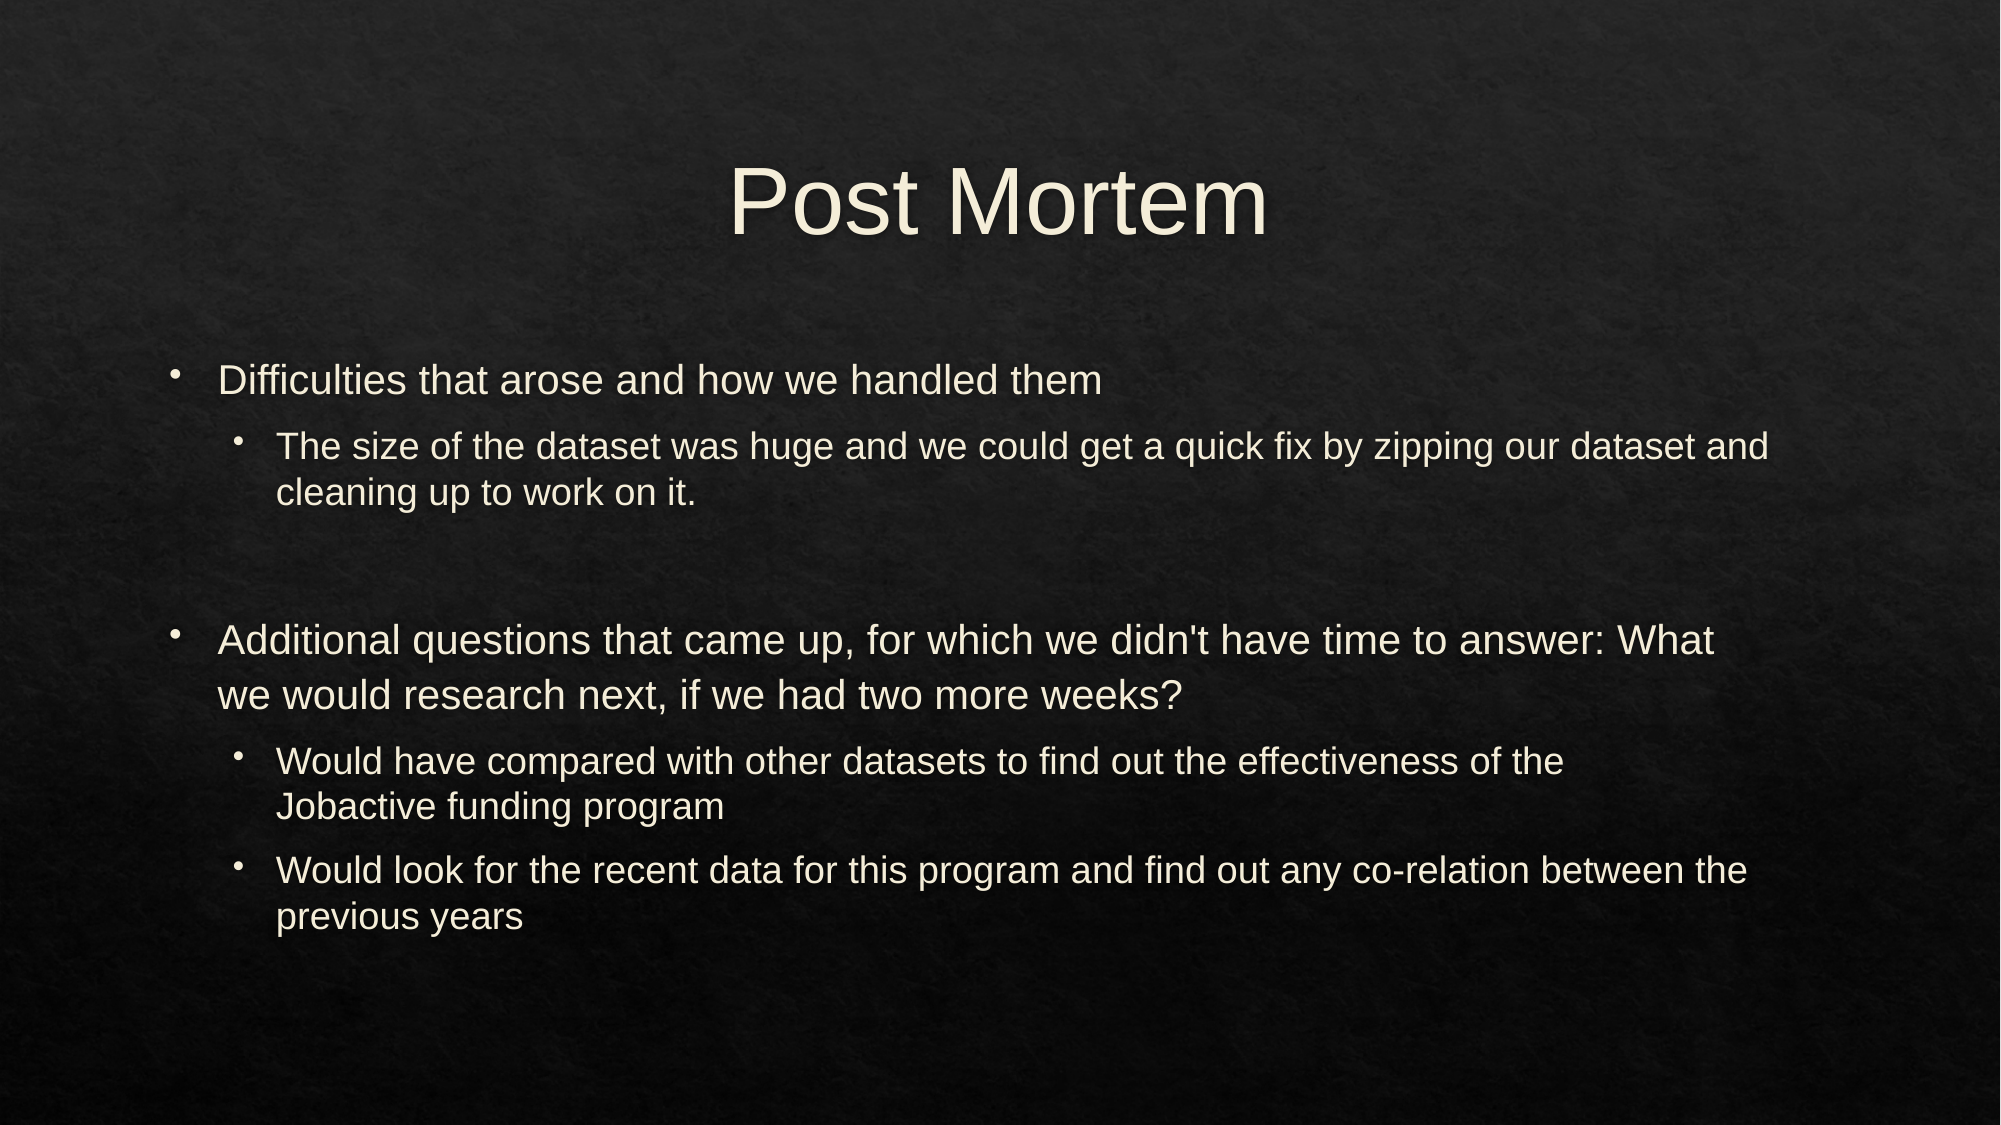

# Post Mortem
Difficulties that arose and how we handled them
The size of the dataset was huge and we could get a quick fix by zipping our dataset and cleaning up to work on it.

Additional questions that came up, for which we didn't have time to answer: What we would research next, if we had two more weeks?
Would have compared with other datasets to find out the effectiveness of the Jobactive funding program
Would look for the recent data for this program and find out any co-relation between the previous years